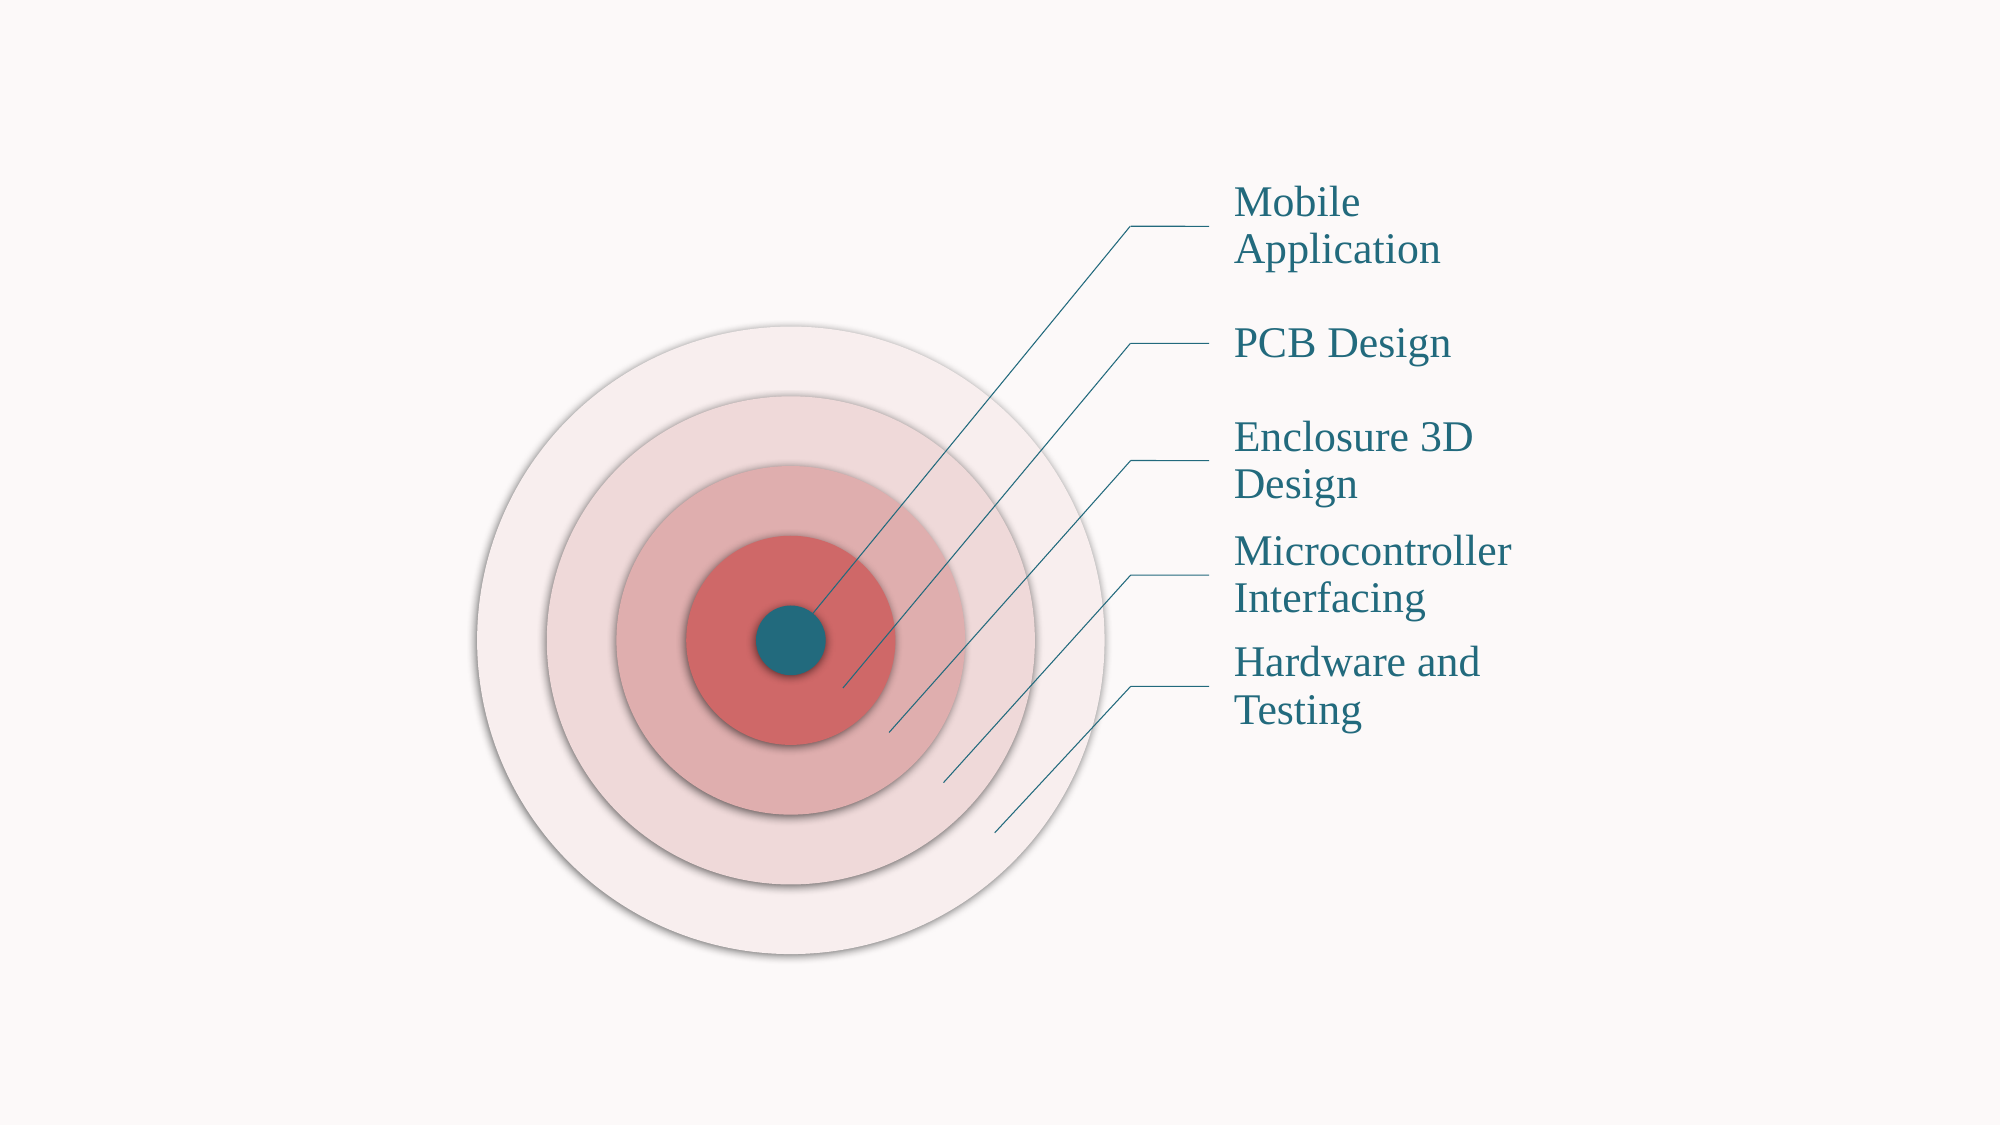

Mobile Application
PCB Design
Enclosure 3D Design
Microcontroller Interfacing
Hardware and Testing